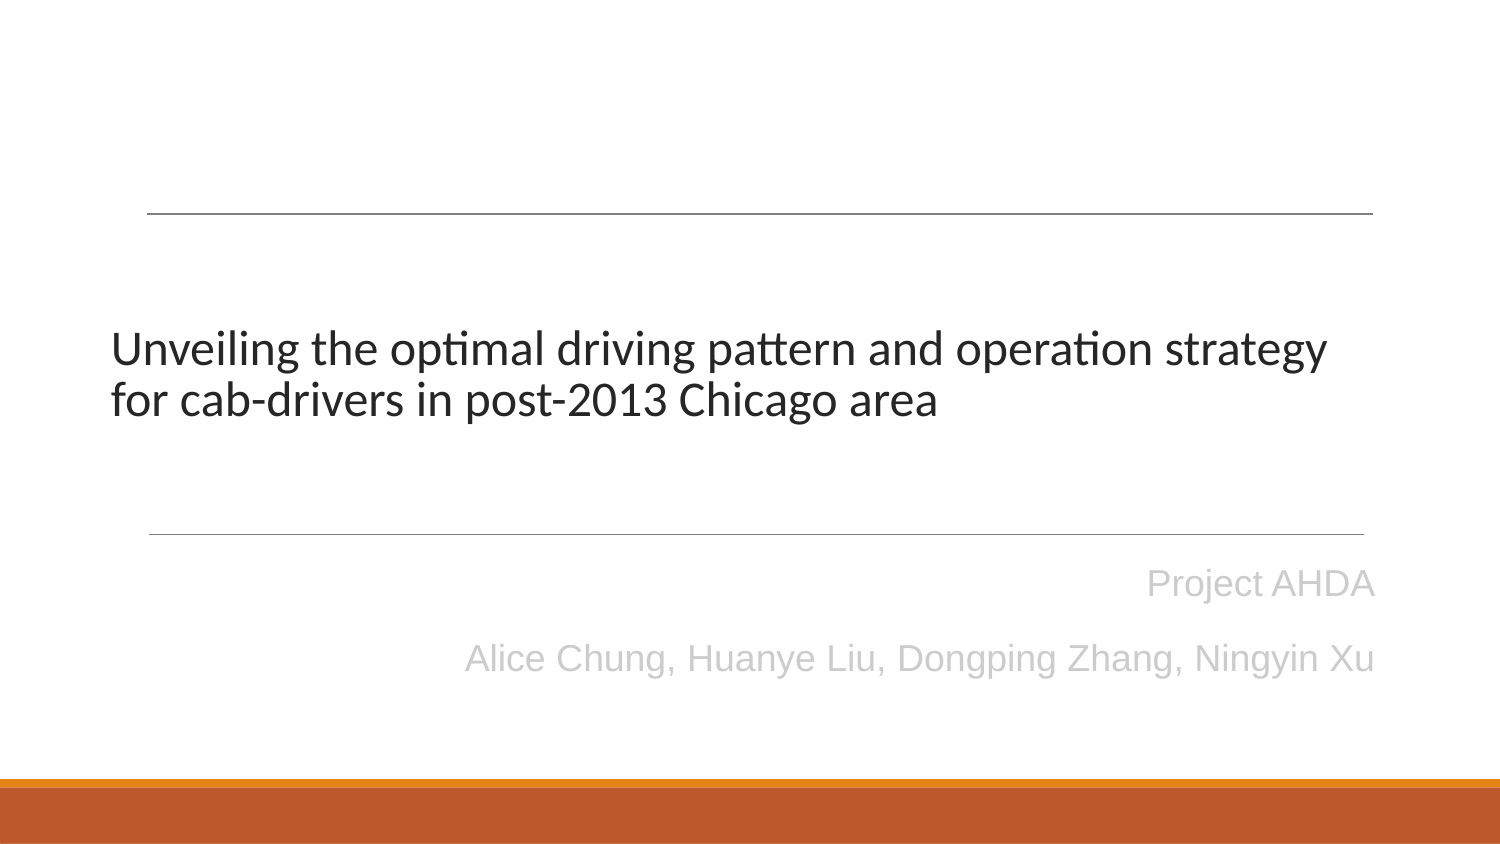

# Unveiling the optimal driving pattern and operation strategy for cab-drivers in post-2013 Chicago area
Project AHDA
Alice Chung, Huanye Liu, Dongping Zhang, Ningyin Xu